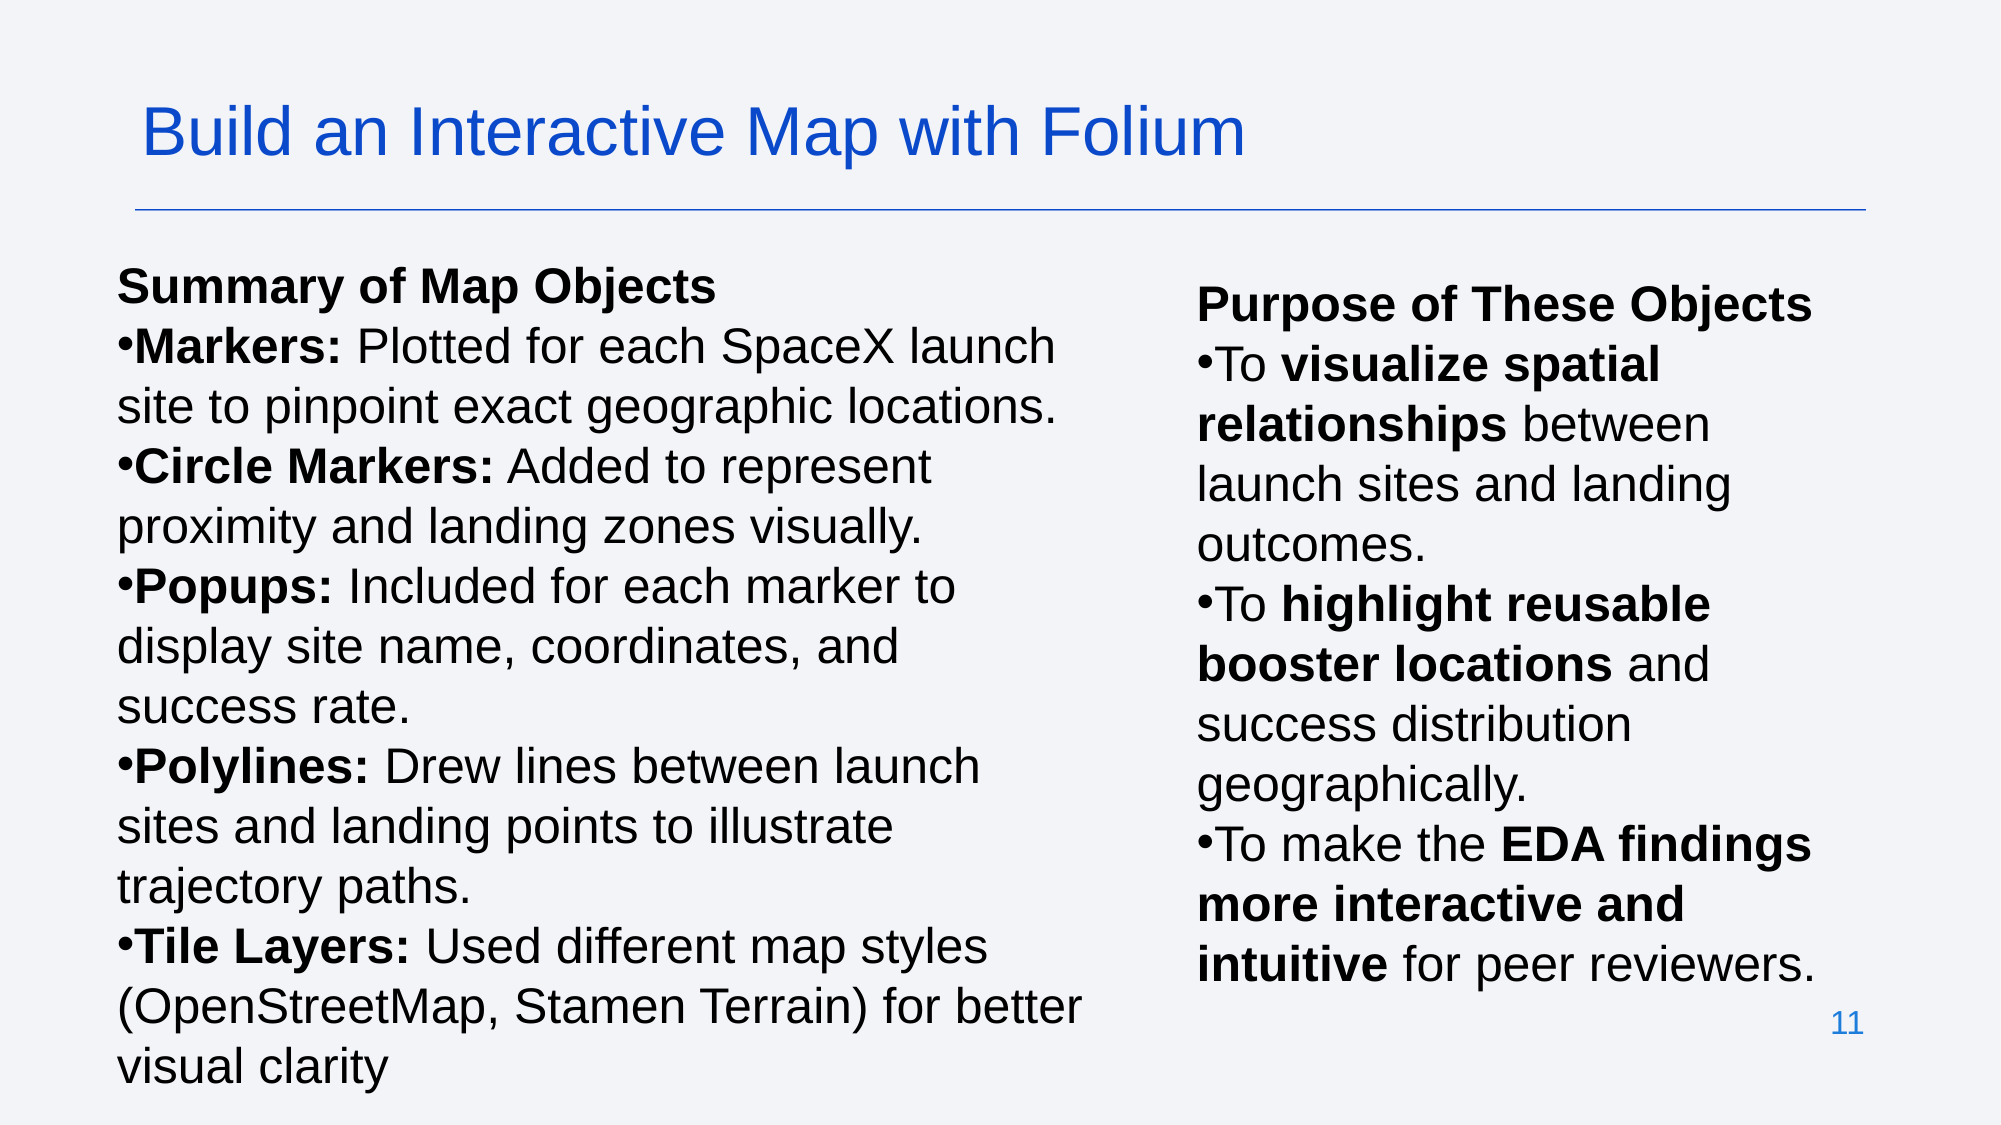

Build an Interactive Map with Folium
Summary of Map Objects
Markers: Plotted for each SpaceX launch site to pinpoint exact geographic locations.
Circle Markers: Added to represent proximity and landing zones visually.
Popups: Included for each marker to display site name, coordinates, and success rate.
Polylines: Drew lines between launch sites and landing points to illustrate trajectory paths.
Tile Layers: Used different map styles (OpenStreetMap, Stamen Terrain) for better visual clarity
Purpose of These Objects
To visualize spatial relationships between launch sites and landing outcomes.
To highlight reusable booster locations and success distribution geographically.
To make the EDA findings more interactive and intuitive for peer reviewers.
11